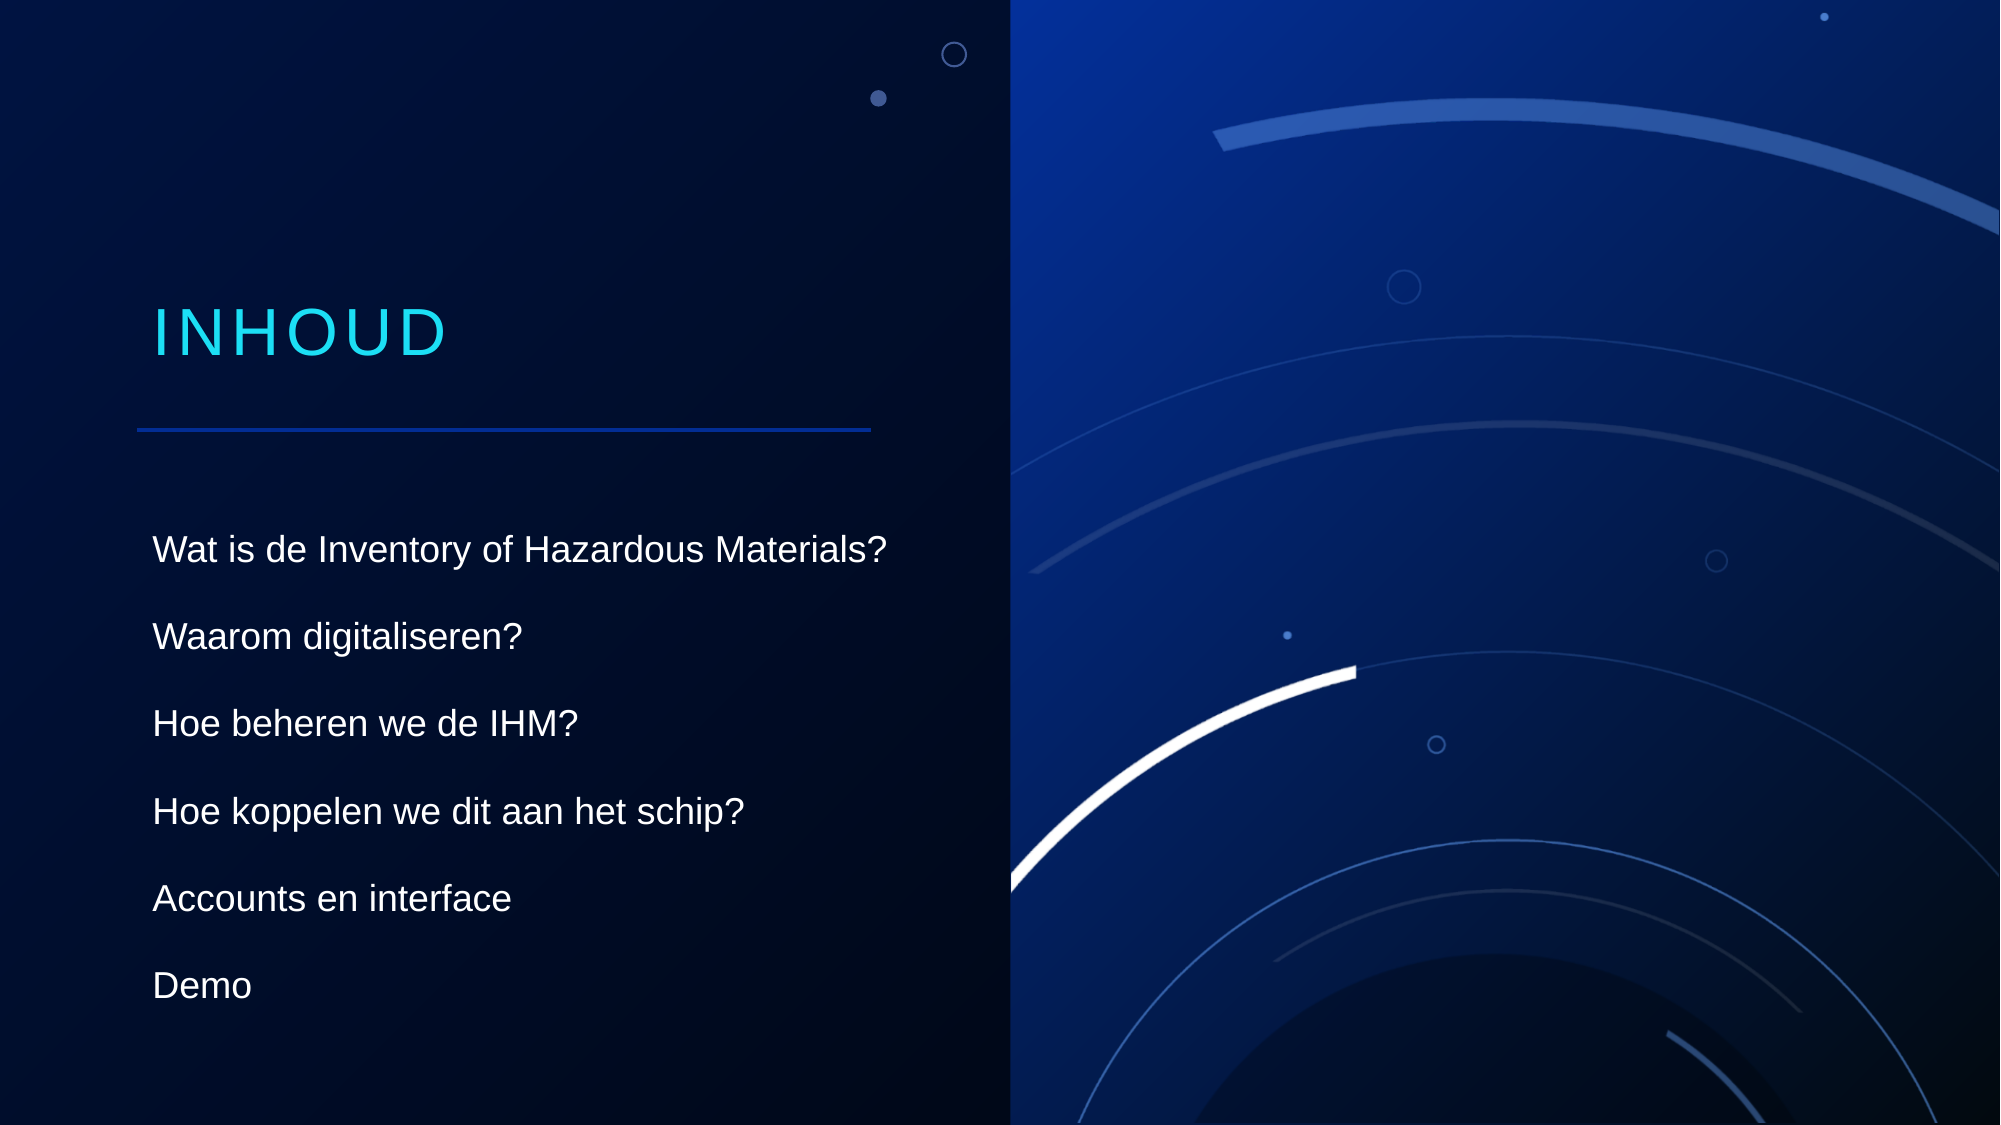

# Inhoud
Wat is de Inventory of Hazardous Materials?
Waarom digitaliseren?
Hoe beheren we de IHM?
Hoe koppelen we dit aan het schip?
Accounts en interface
Demo